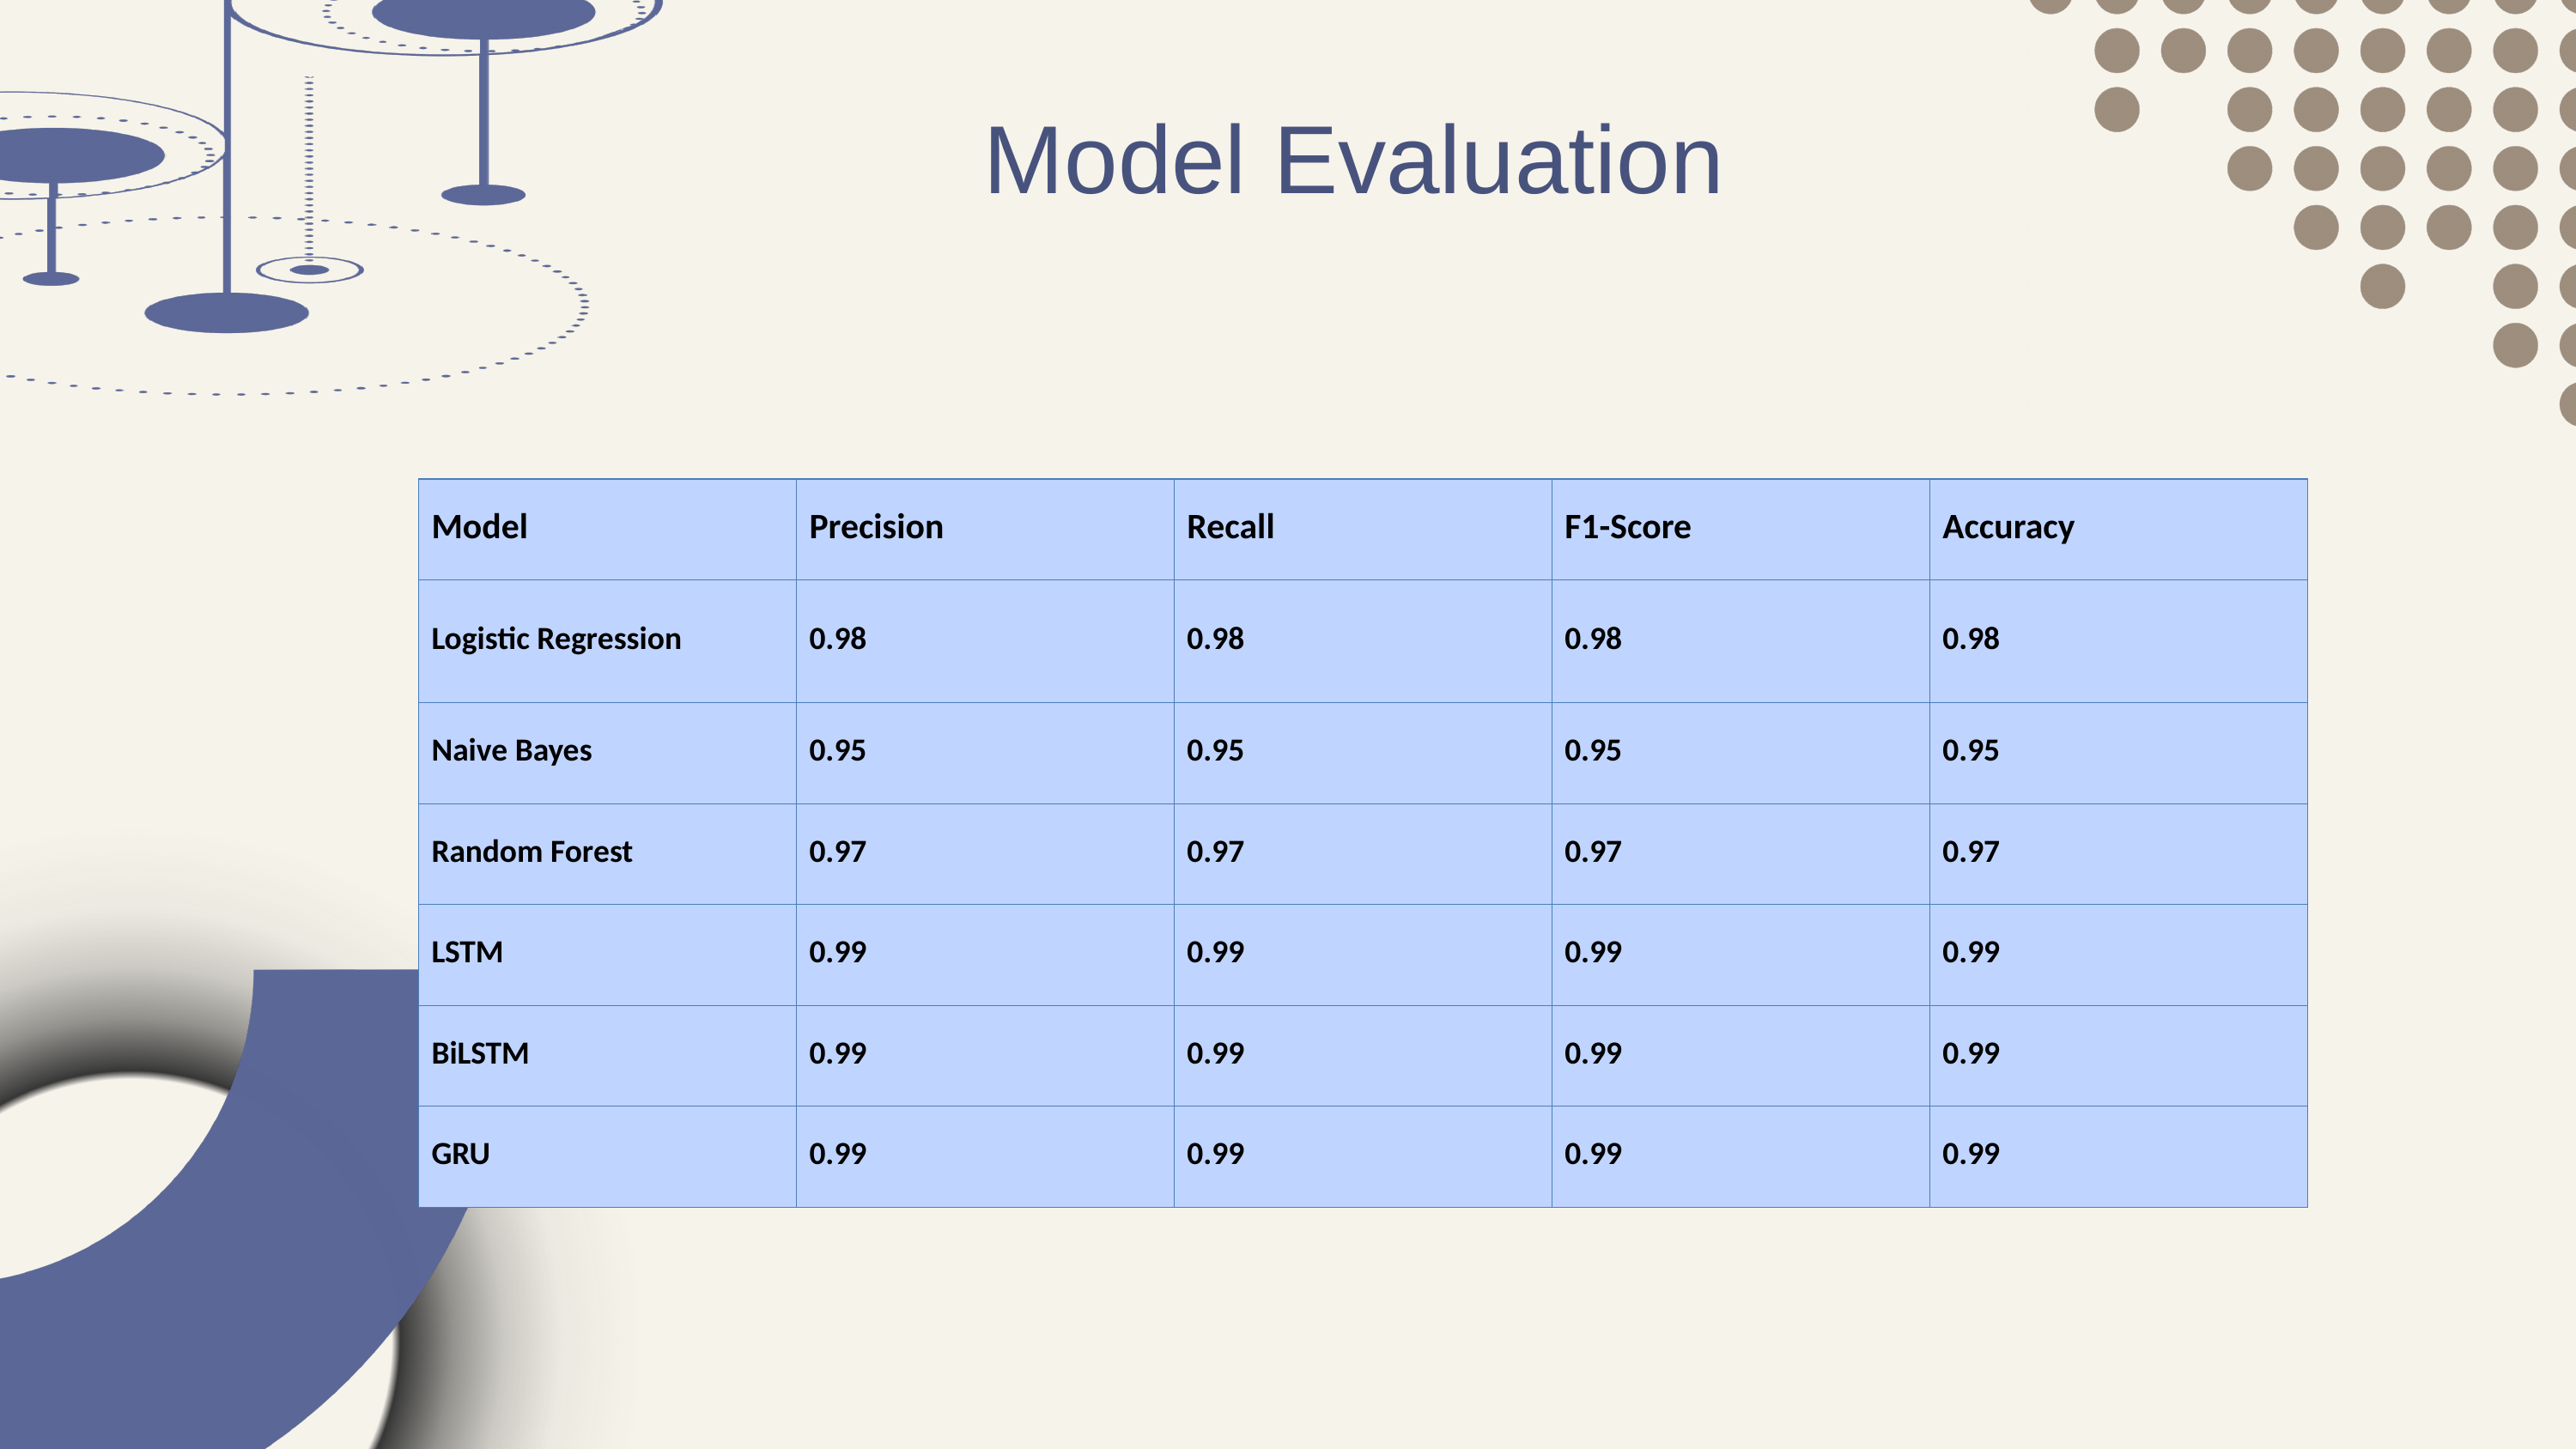

Model Evaluation
| Model | Precision | Recall | F1-Score | Accuracy |
| --- | --- | --- | --- | --- |
| Logistic Regression | 0.98 | 0.98 | 0.98 | 0.98 |
| Naive Bayes | 0.95 | 0.95 | 0.95 | 0.95 |
| Random Forest | 0.97 | 0.97 | 0.97 | 0.97 |
| LSTM | 0.99 | 0.99 | 0.99 | 0.99 |
| BiLSTM | 0.99 | 0.99 | 0.99 | 0.99 |
| GRU | 0.99 | 0.99 | 0.99 | 0.99 |